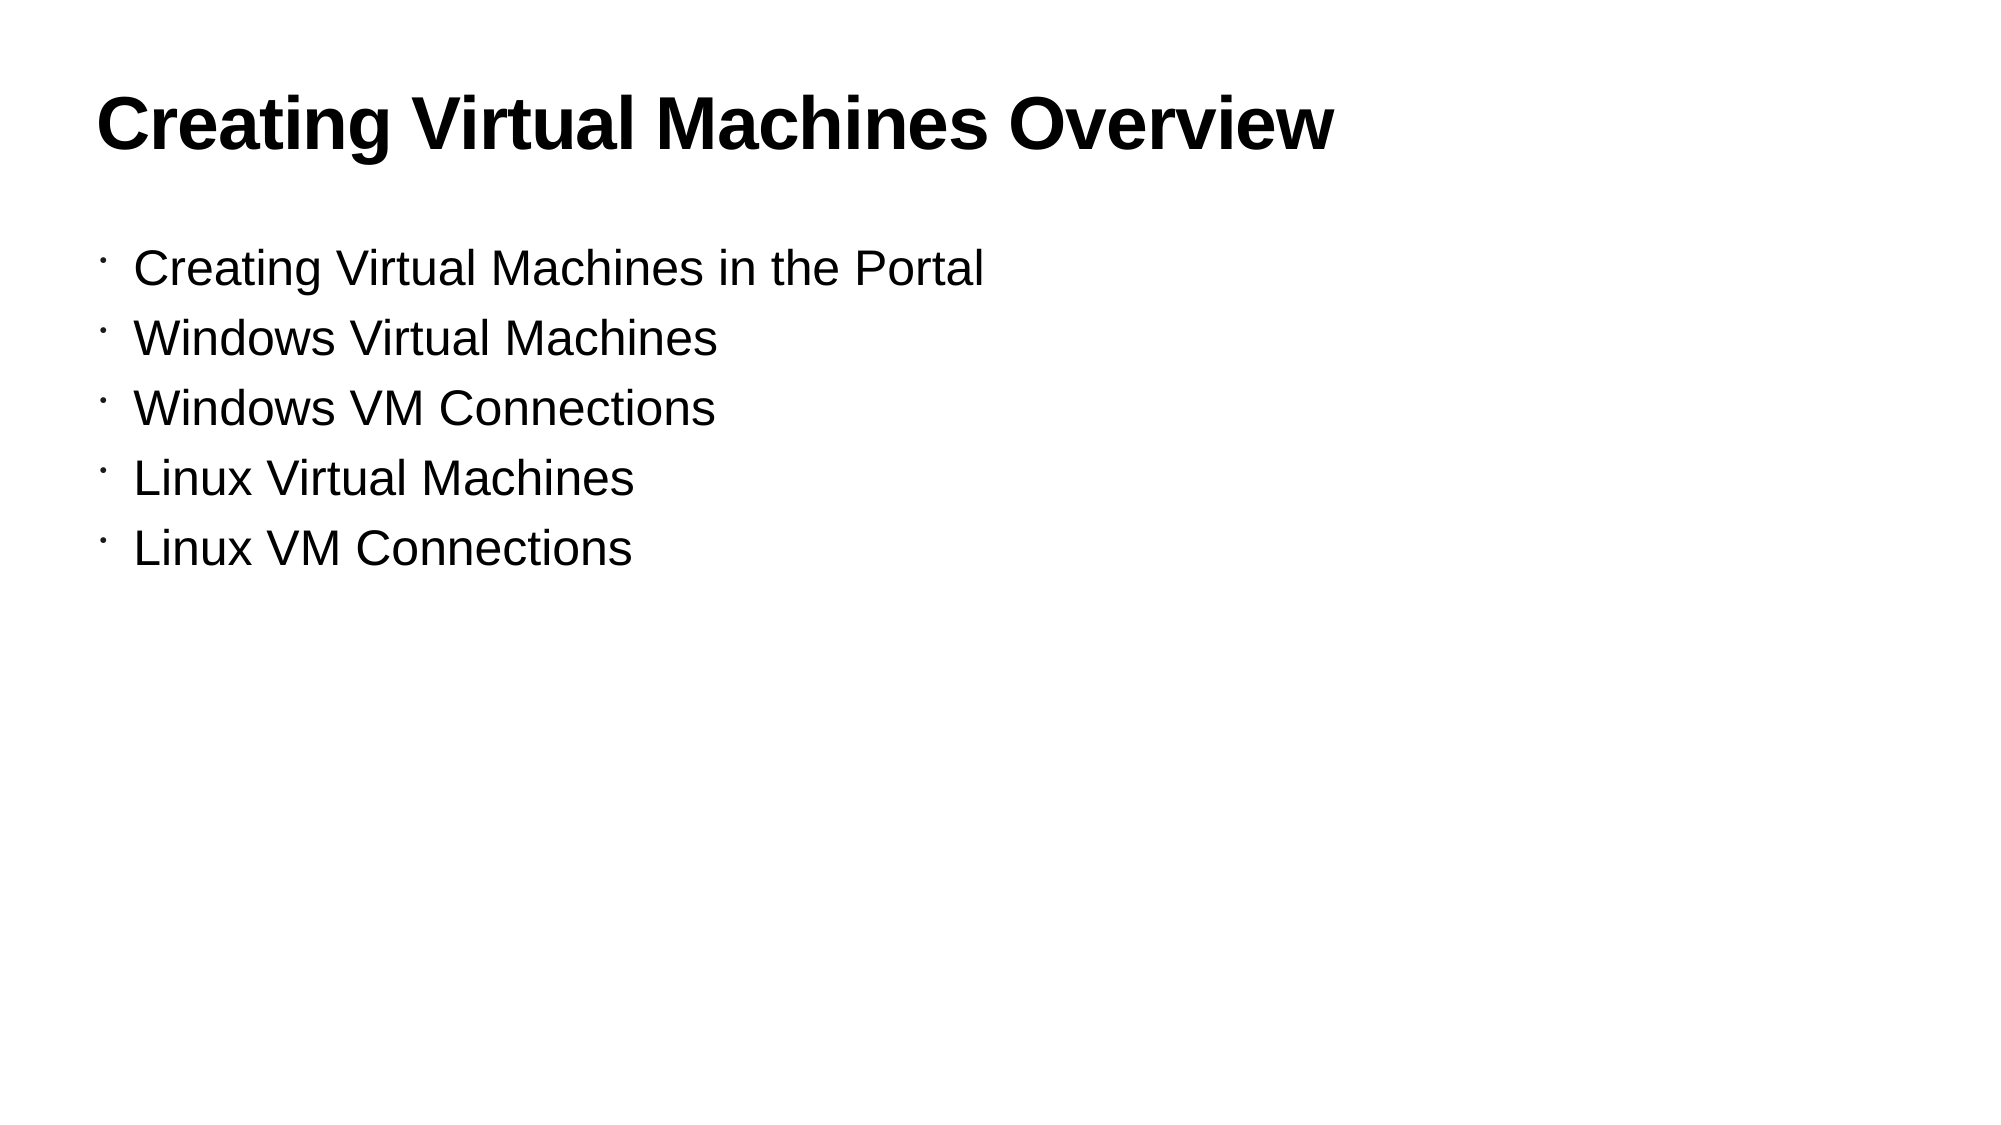

# Creating Virtual Machines Overview
Creating Virtual Machines in the Portal
Windows Virtual Machines
Windows VM Connections
Linux Virtual Machines
Linux VM Connections